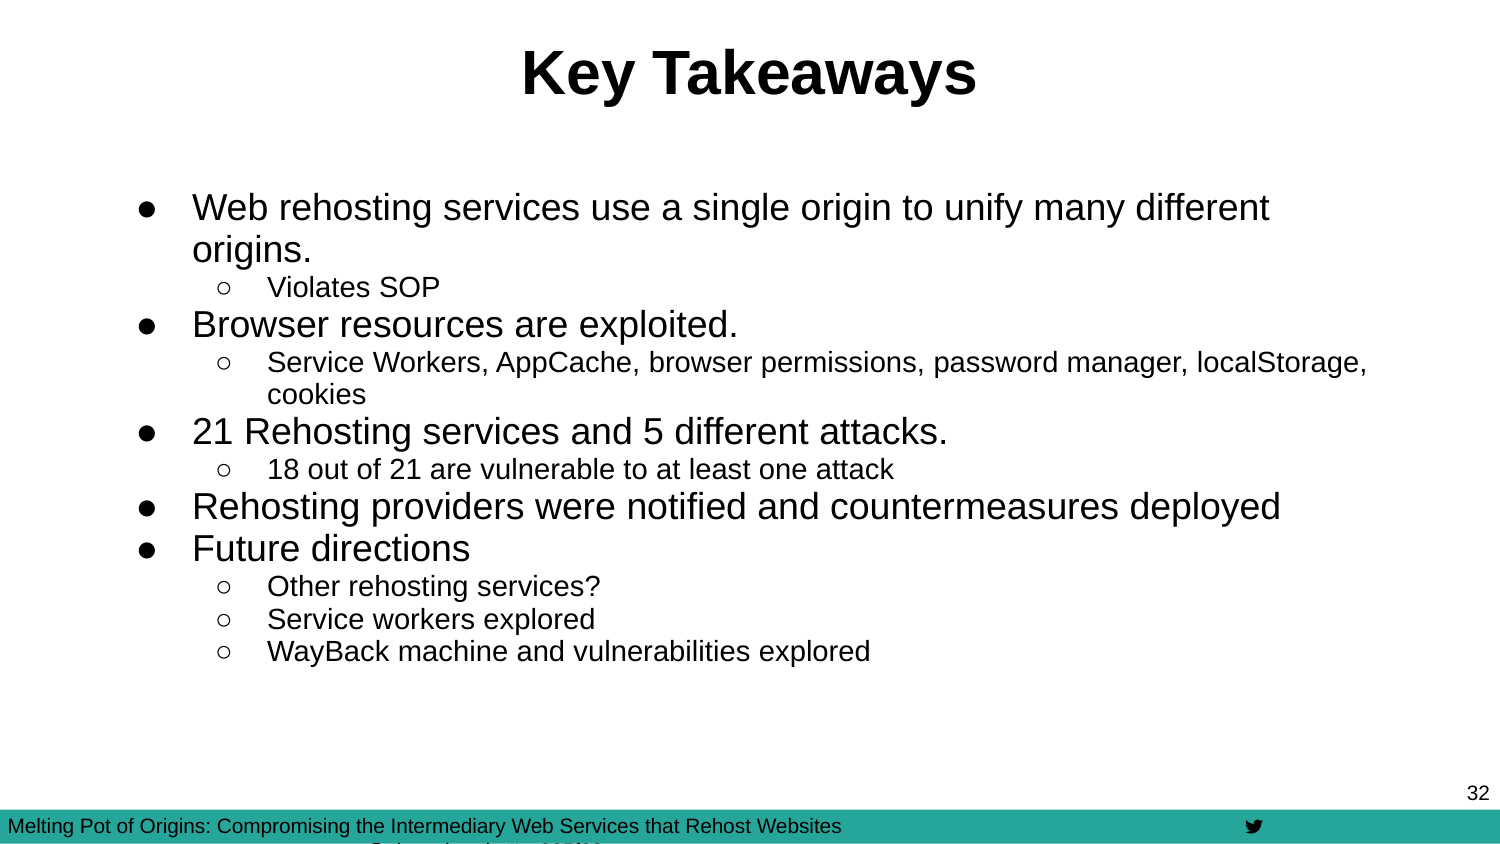

# Key Takeaways
Web rehosting services use a single origin to unify many different origins.
Violates SOP
Browser resources are exploited.
Service Workers, AppCache, browser permissions, password manager, localStorage, cookies
21 Rehosting services and 5 different attacks.
18 out of 21 are vulnerable to at least one attack
Rehosting providers were notified and countermeasures deployed
Future directions
Other rehosting services?
Service workers explored
WayBack machine and vulnerabilities explored
32